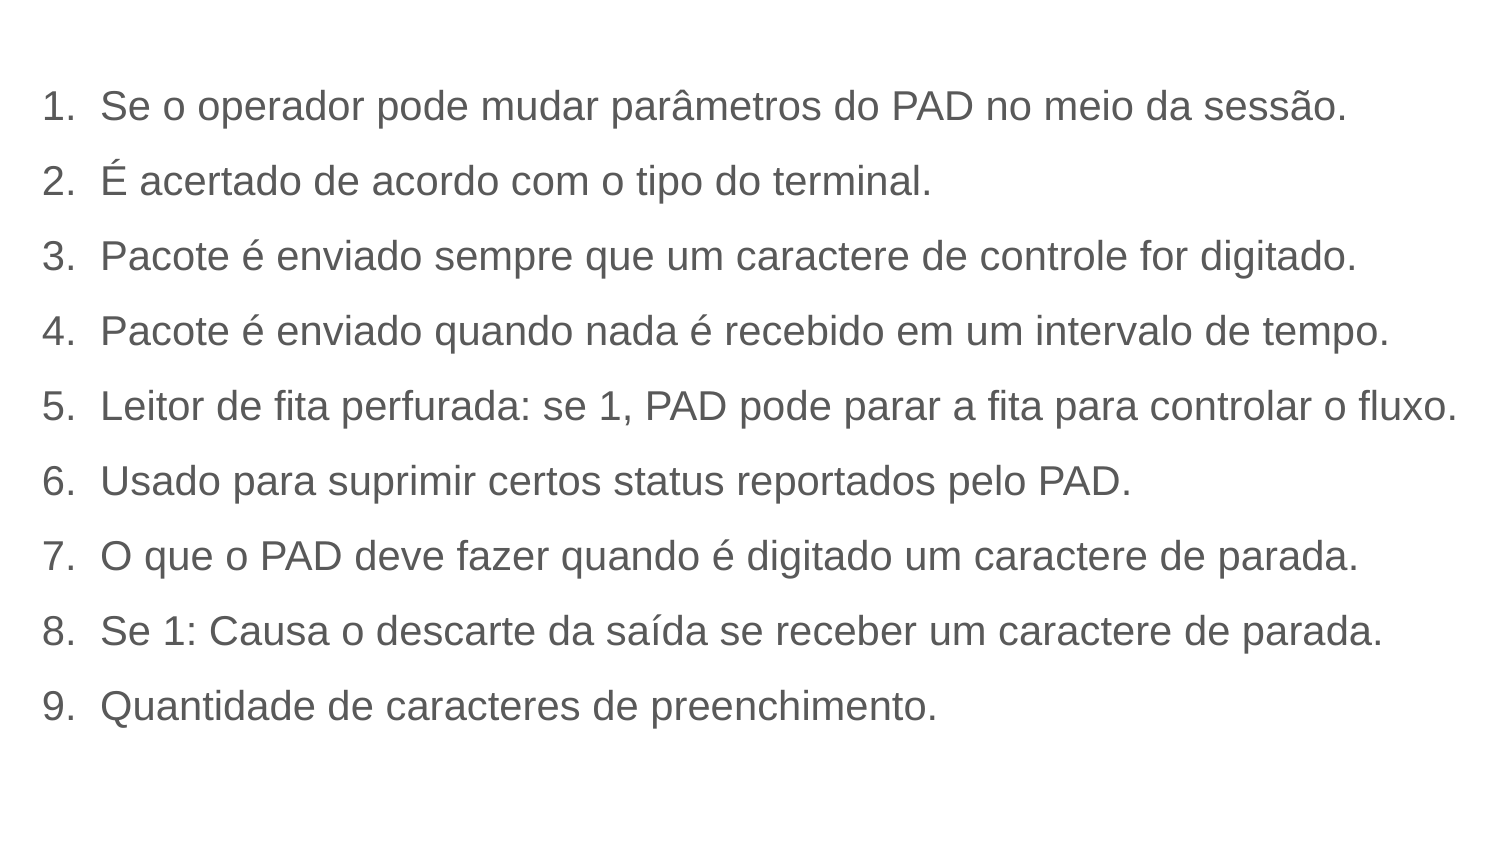

Se o operador pode mudar parâmetros do PAD no meio da sessão.
É acertado de acordo com o tipo do terminal.
Pacote é enviado sempre que um caractere de controle for digitado.
Pacote é enviado quando nada é recebido em um intervalo de tempo.
Leitor de fita perfurada: se 1, PAD pode parar a fita para controlar o fluxo.
Usado para suprimir certos status reportados pelo PAD.
O que o PAD deve fazer quando é digitado um caractere de parada.
Se 1: Causa o descarte da saída se receber um caractere de parada.
Quantidade de caracteres de preenchimento.